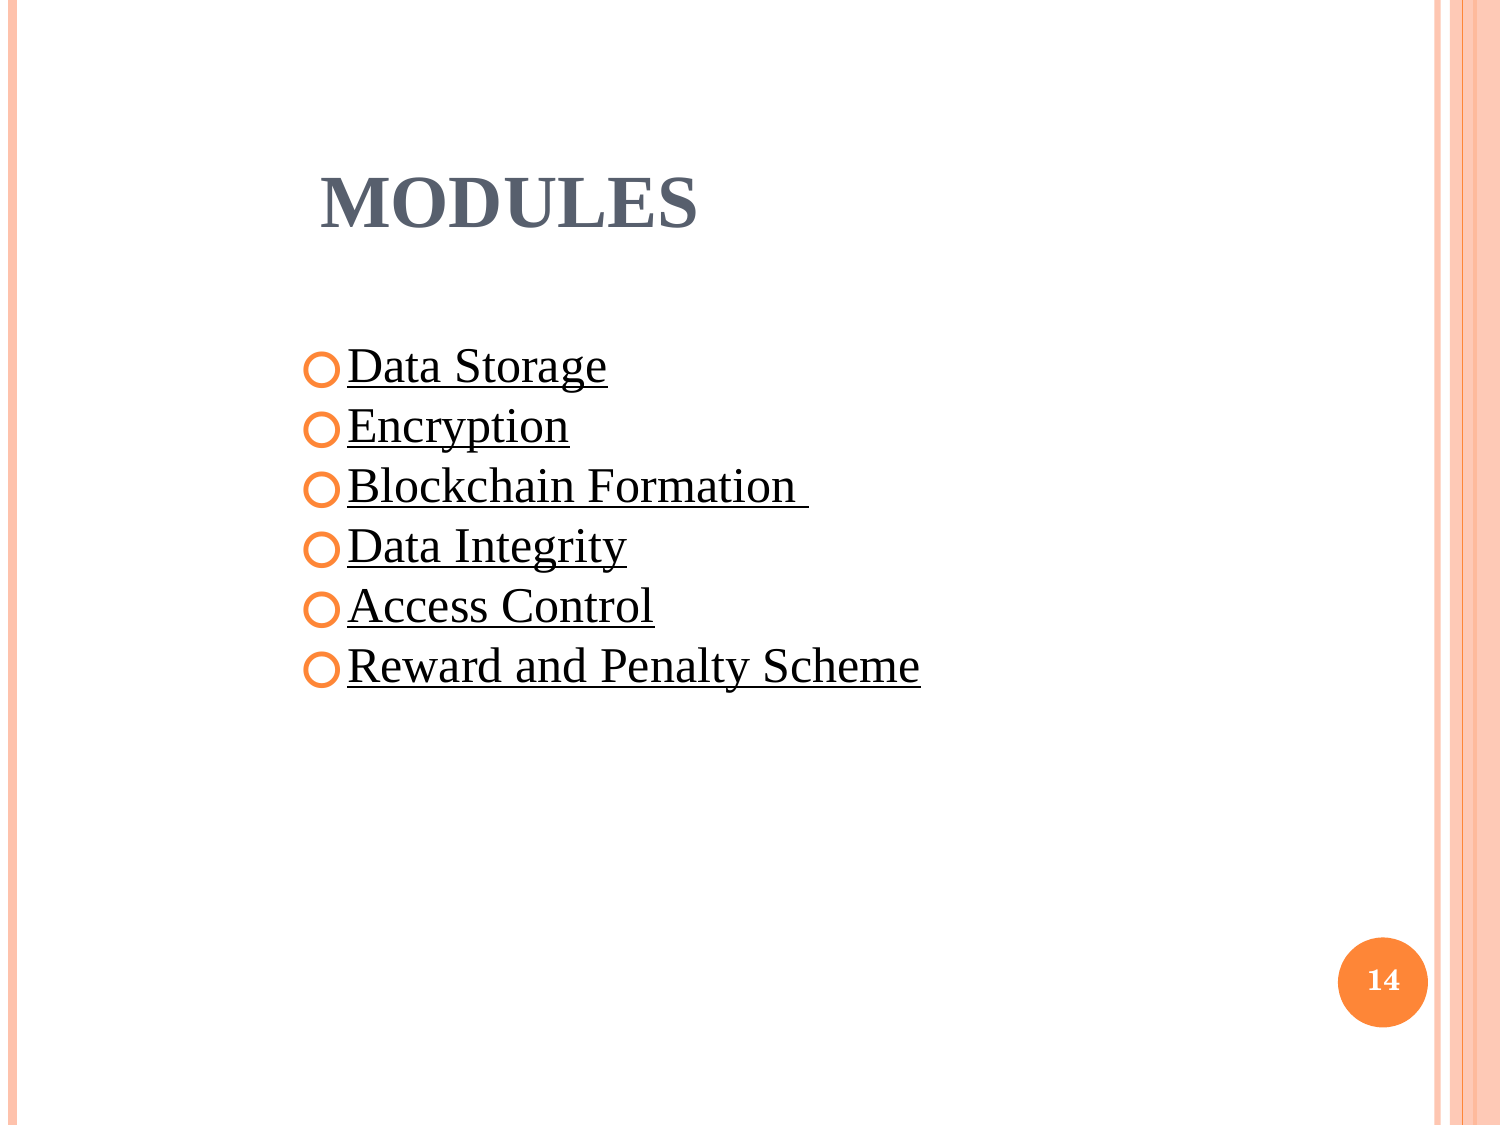

Modules
Data Storage
Encryption
Blockchain Formation
Data Integrity
Access Control
Reward and Penalty Scheme

14